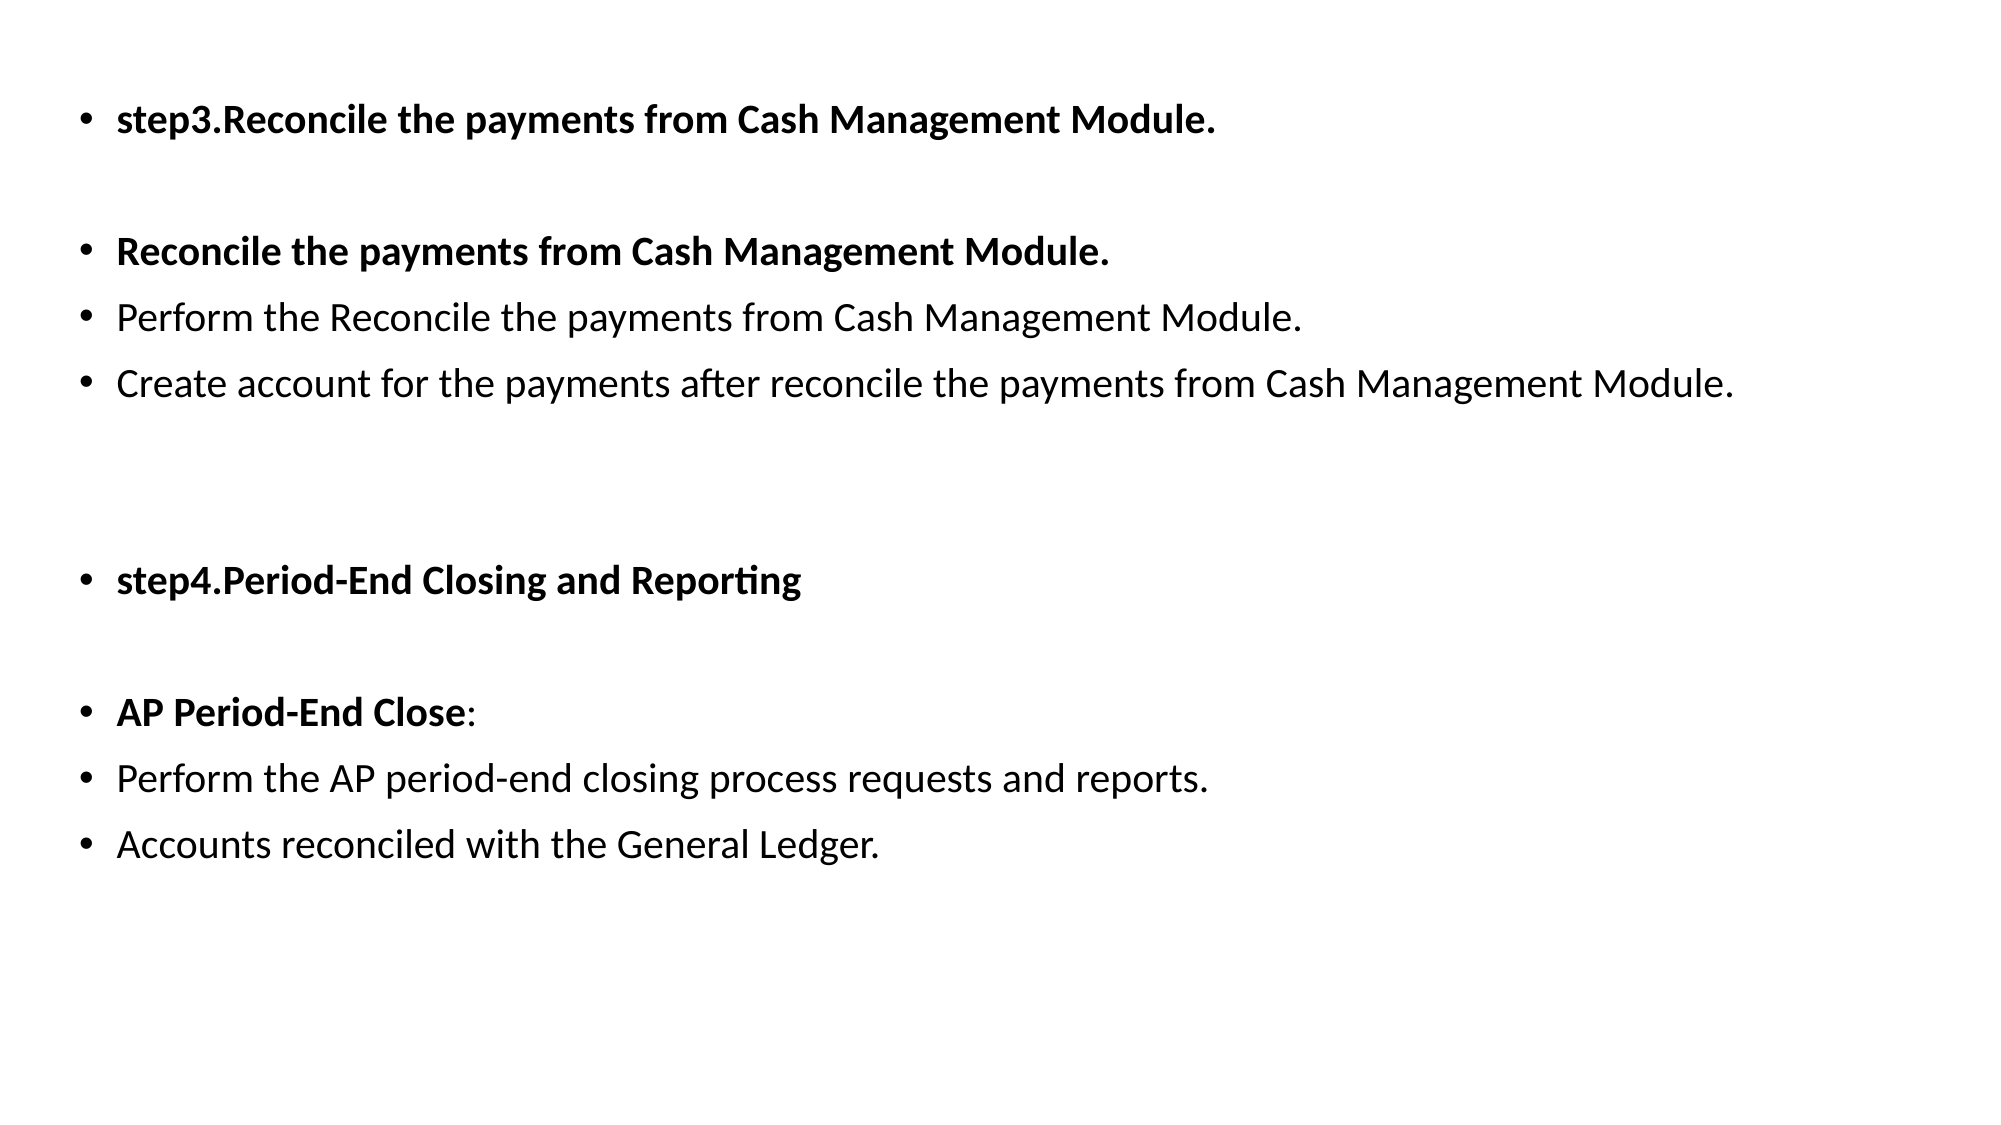

step3.Reconcile the payments from Cash Management Module.

Reconcile the payments from Cash Management Module.
Perform the Reconcile the payments from Cash Management Module.
Create account for the payments after reconcile the payments from Cash Management Module.

step4.Period-End Closing and Reporting

AP Period-End Close:
Perform the AP period-end closing process requests and reports.
Accounts reconciled with the General Ledger.